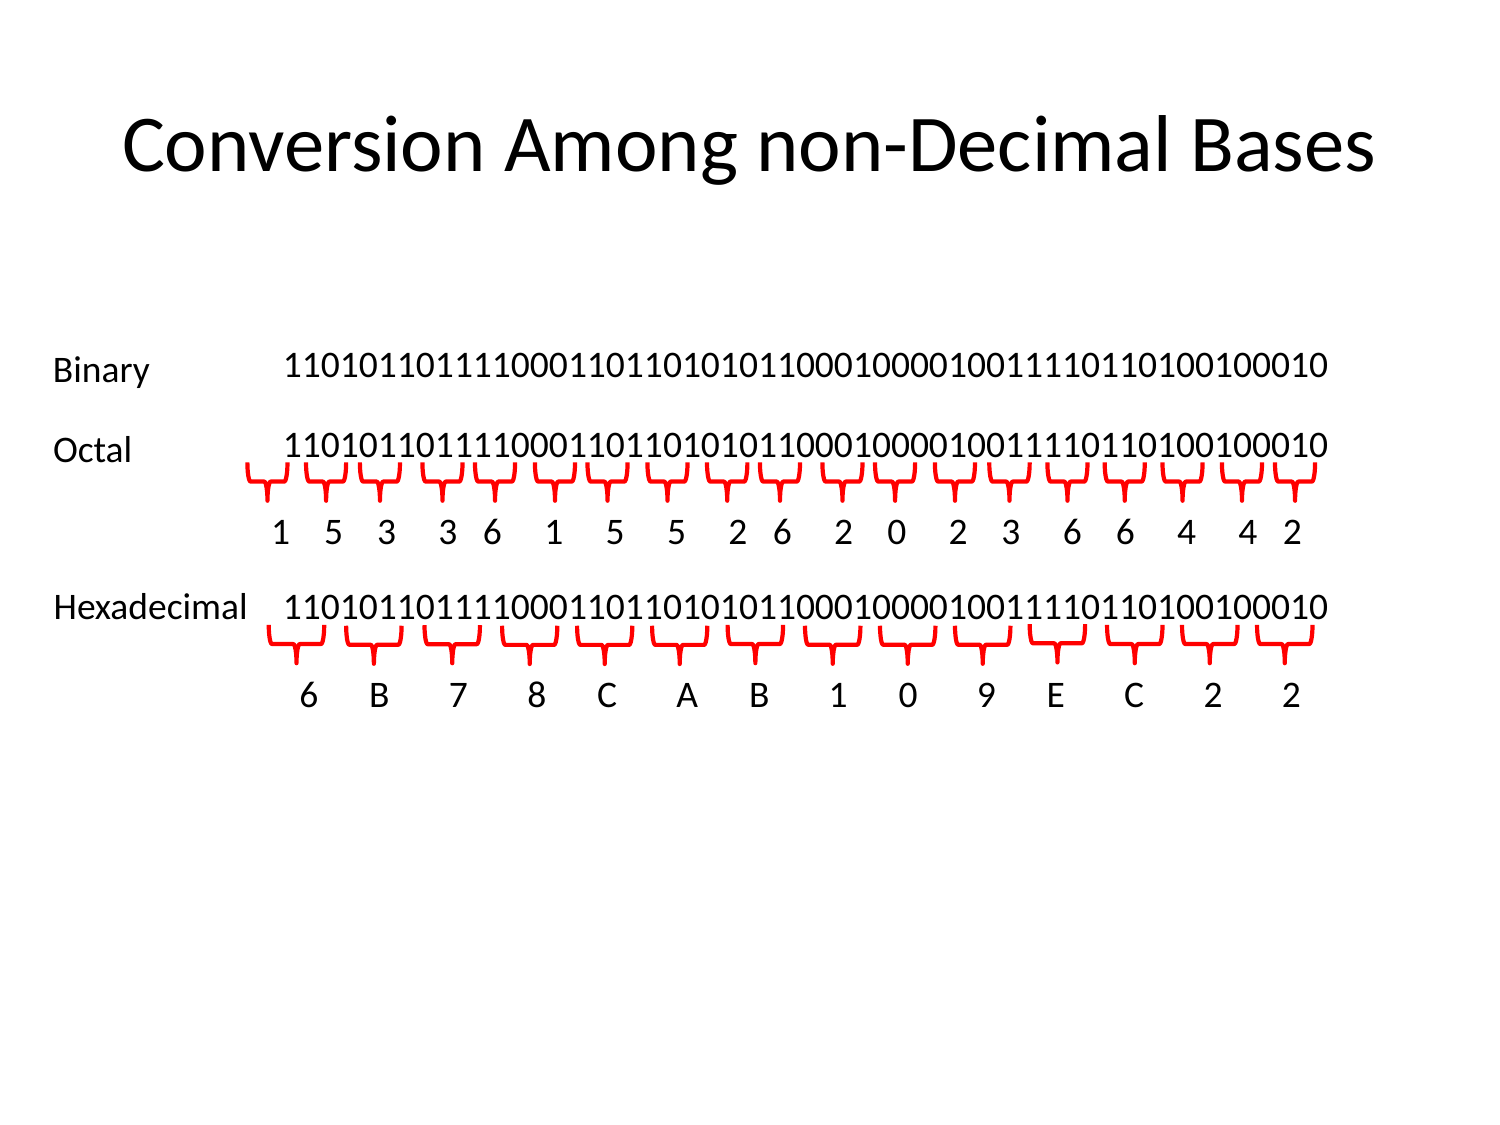

# Conversion Among non-Decimal Bases
1101011011110001101101010110001000010011110110100100010
Binary
1101011011110001101101010110001000010011110110100100010
Octal

1    5    3     3   6     1     5     5     2   6     2    0     2    3     6    6     4     4   2
Hexadecimal
1101011011110001101101010110001000010011110110100100010

6      B       7       8      C       A      B       1      0       9      E       C       2       2